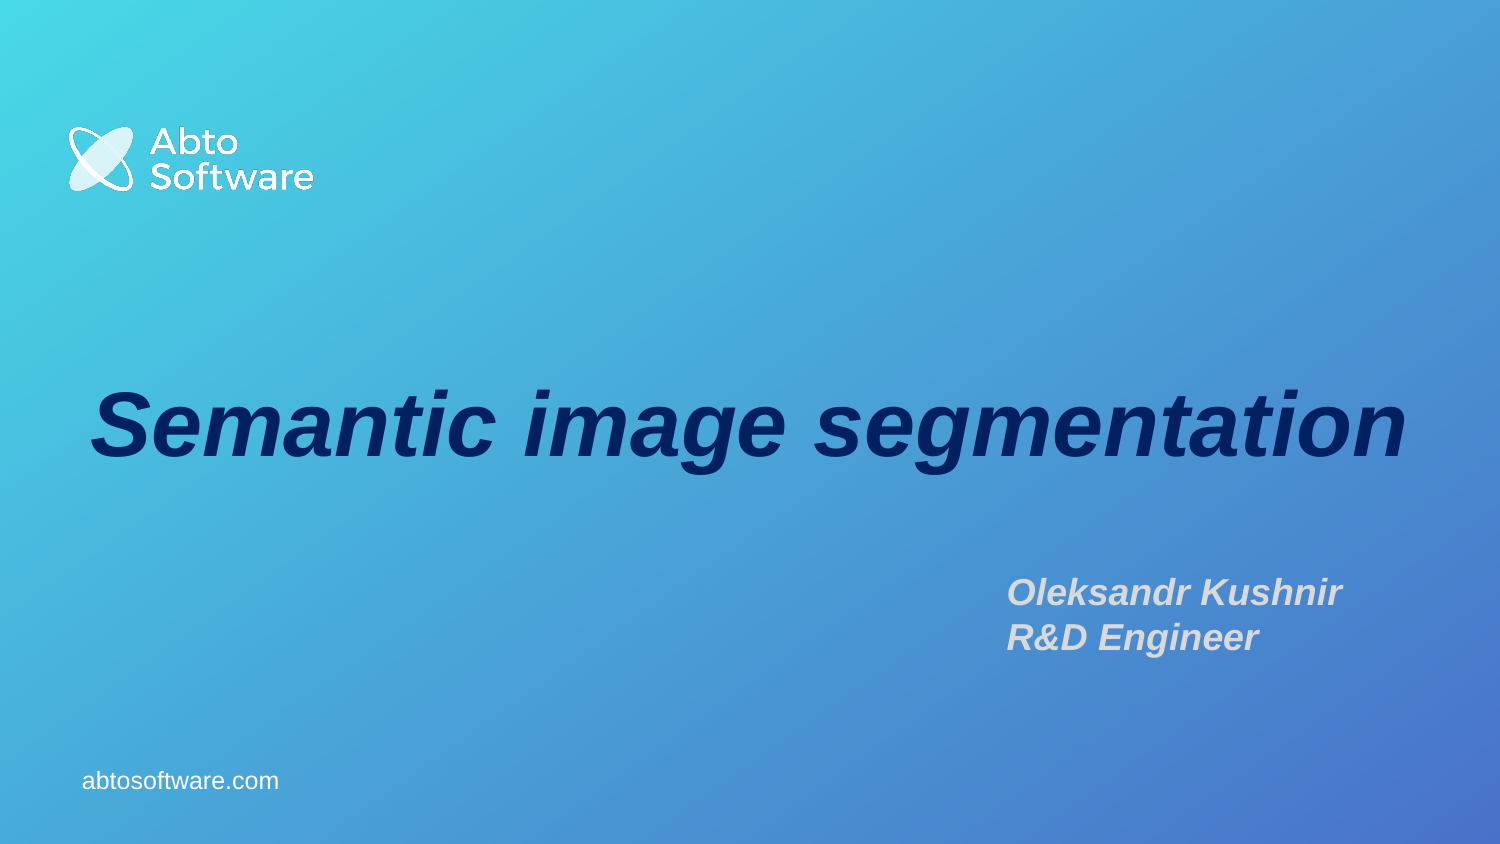

# Semantic image segmentation
Oleksandr Kushnir
R&D Engineer